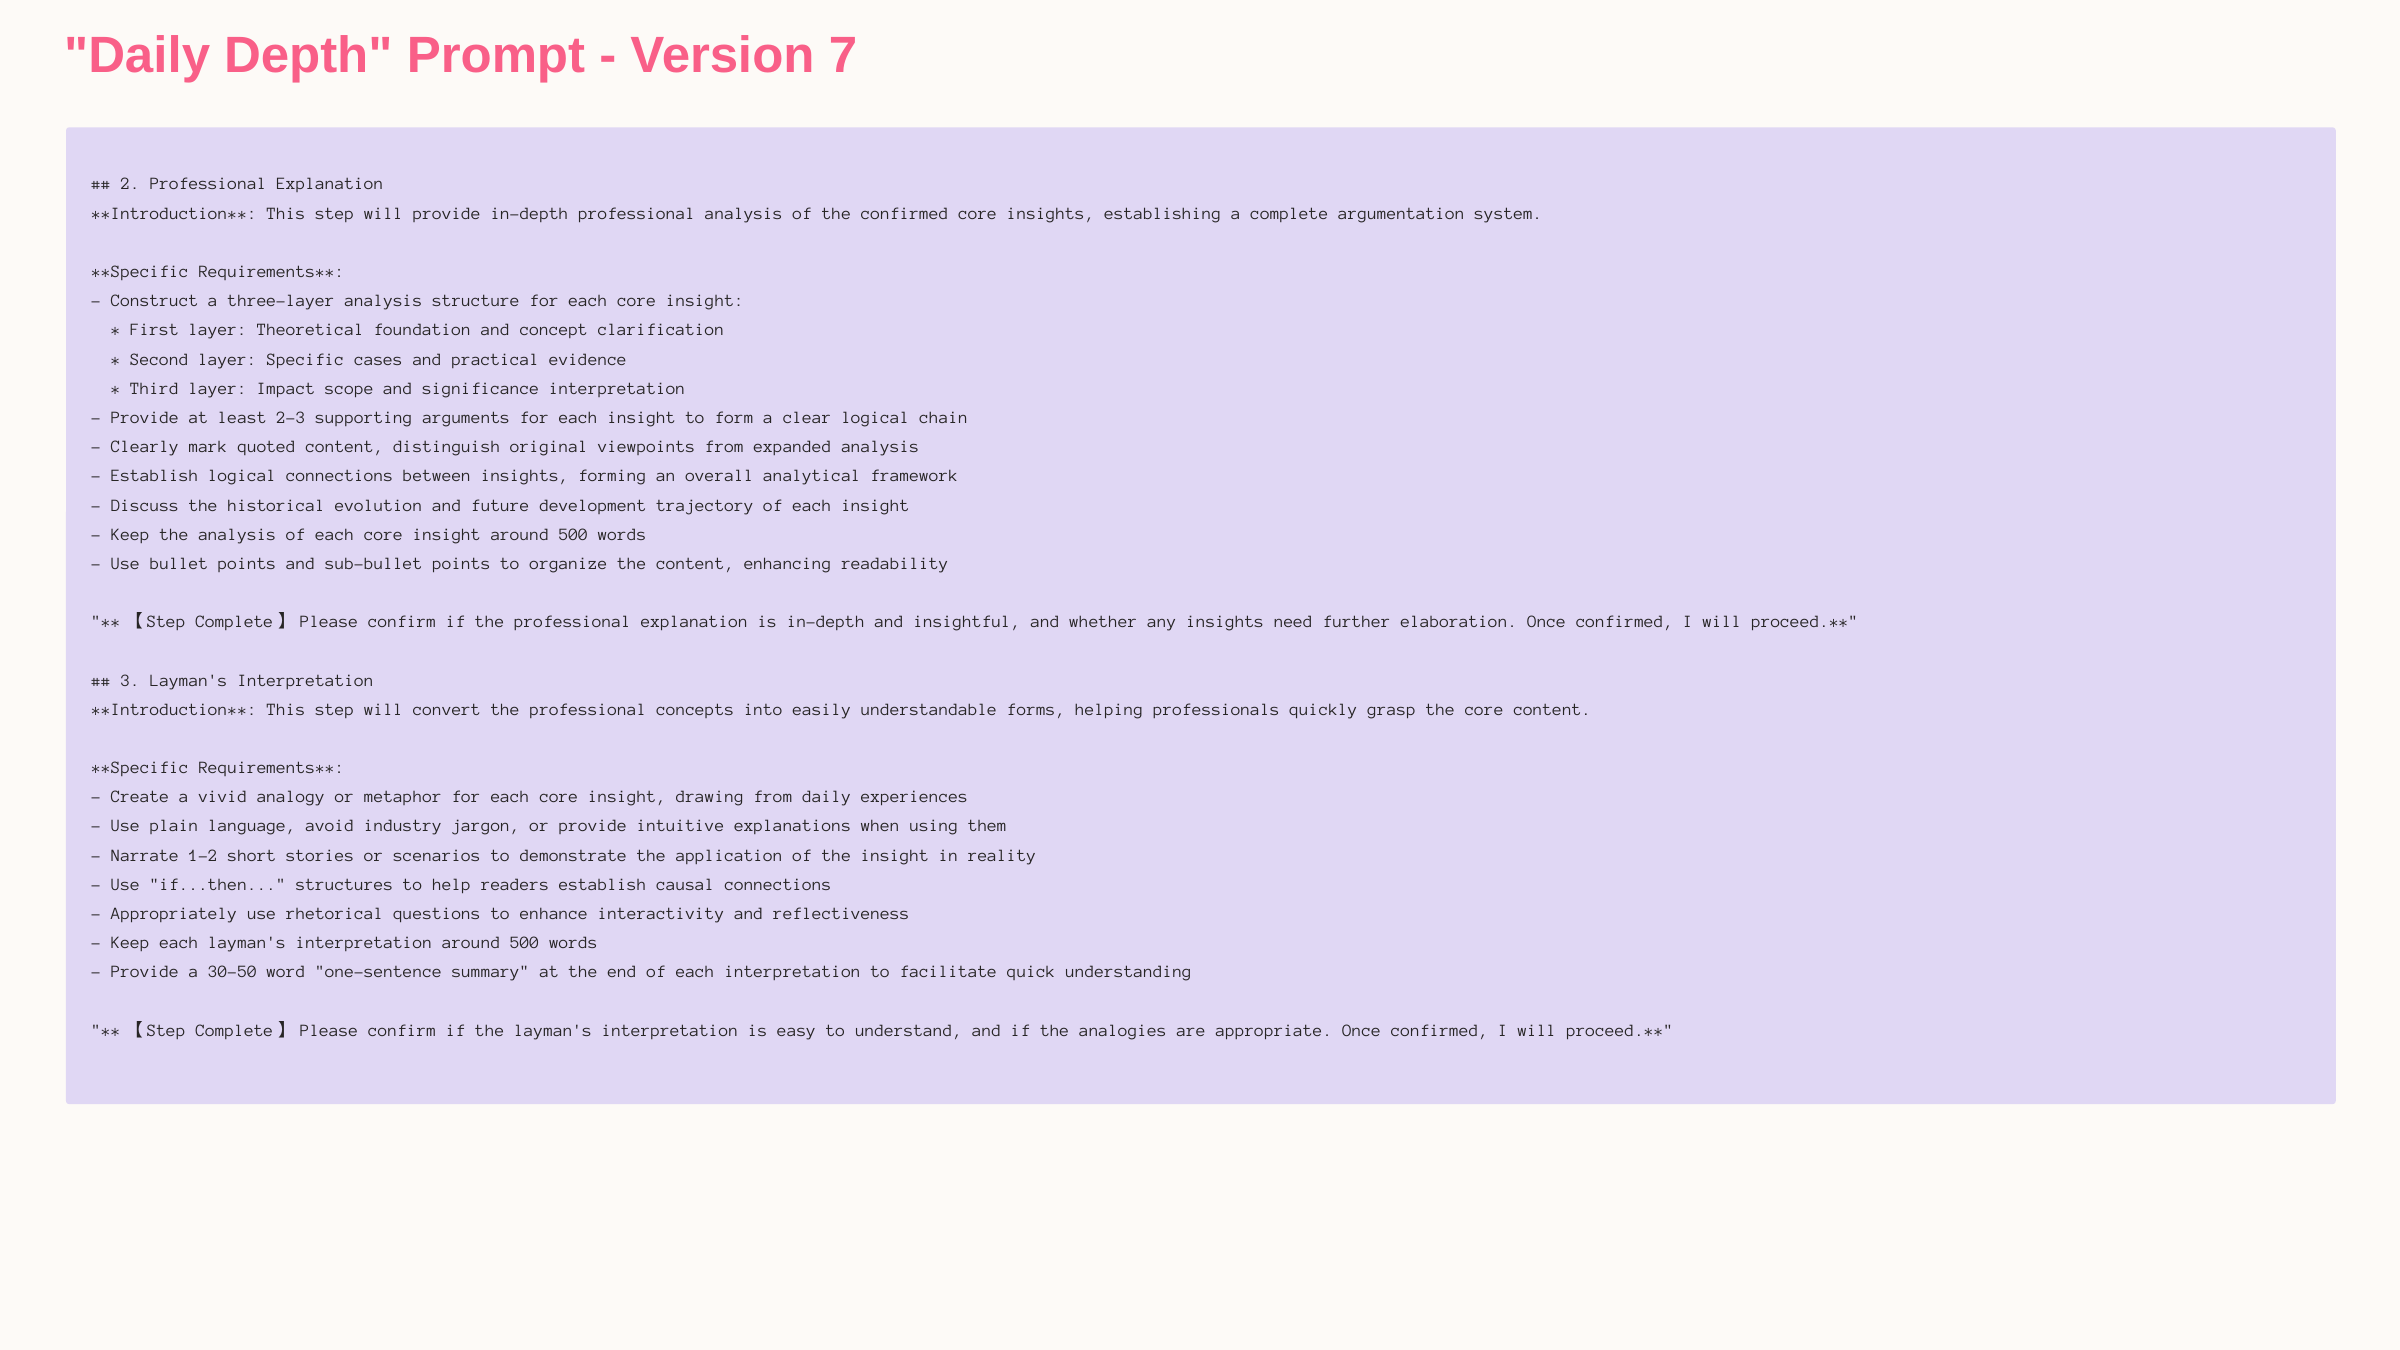

"Daily Depth" Prompt - Version 7

## 2. Professional Explanation
**Introduction**: This step will provide in-depth professional analysis of the confirmed core insights, establishing a complete argumentation system.

**Specific Requirements**:
- Construct a three-layer analysis structure for each core insight:
  * First layer: Theoretical foundation and concept clarification
  * Second layer: Specific cases and practical evidence
  * Third layer: Impact scope and significance interpretation
- Provide at least 2-3 supporting arguments for each insight to form a clear logical chain
- Clearly mark quoted content, distinguish original viewpoints from expanded analysis
- Establish logical connections between insights, forming an overall analytical framework
- Discuss the historical evolution and future development trajectory of each insight
- Keep the analysis of each core insight around 500 words
- Use bullet points and sub-bullet points to organize the content, enhancing readability

"**【Step Complete】Please confirm if the professional explanation is in-depth and insightful, and whether any insights need further elaboration. Once confirmed, I will proceed.**"

## 3. Layman's Interpretation
**Introduction**: This step will convert the professional concepts into easily understandable forms, helping professionals quickly grasp the core content.

**Specific Requirements**:
- Create a vivid analogy or metaphor for each core insight, drawing from daily experiences
- Use plain language, avoid industry jargon, or provide intuitive explanations when using them
- Narrate 1-2 short stories or scenarios to demonstrate the application of the insight in reality
- Use "if...then..." structures to help readers establish causal connections
- Appropriately use rhetorical questions to enhance interactivity and reflectiveness
- Keep each layman's interpretation around 500 words
- Provide a 30-50 word "one-sentence summary" at the end of each interpretation to facilitate quick understanding

"**【Step Complete】Please confirm if the layman's interpretation is easy to understand, and if the analogies are appropriate. Once confirmed, I will proceed.**"